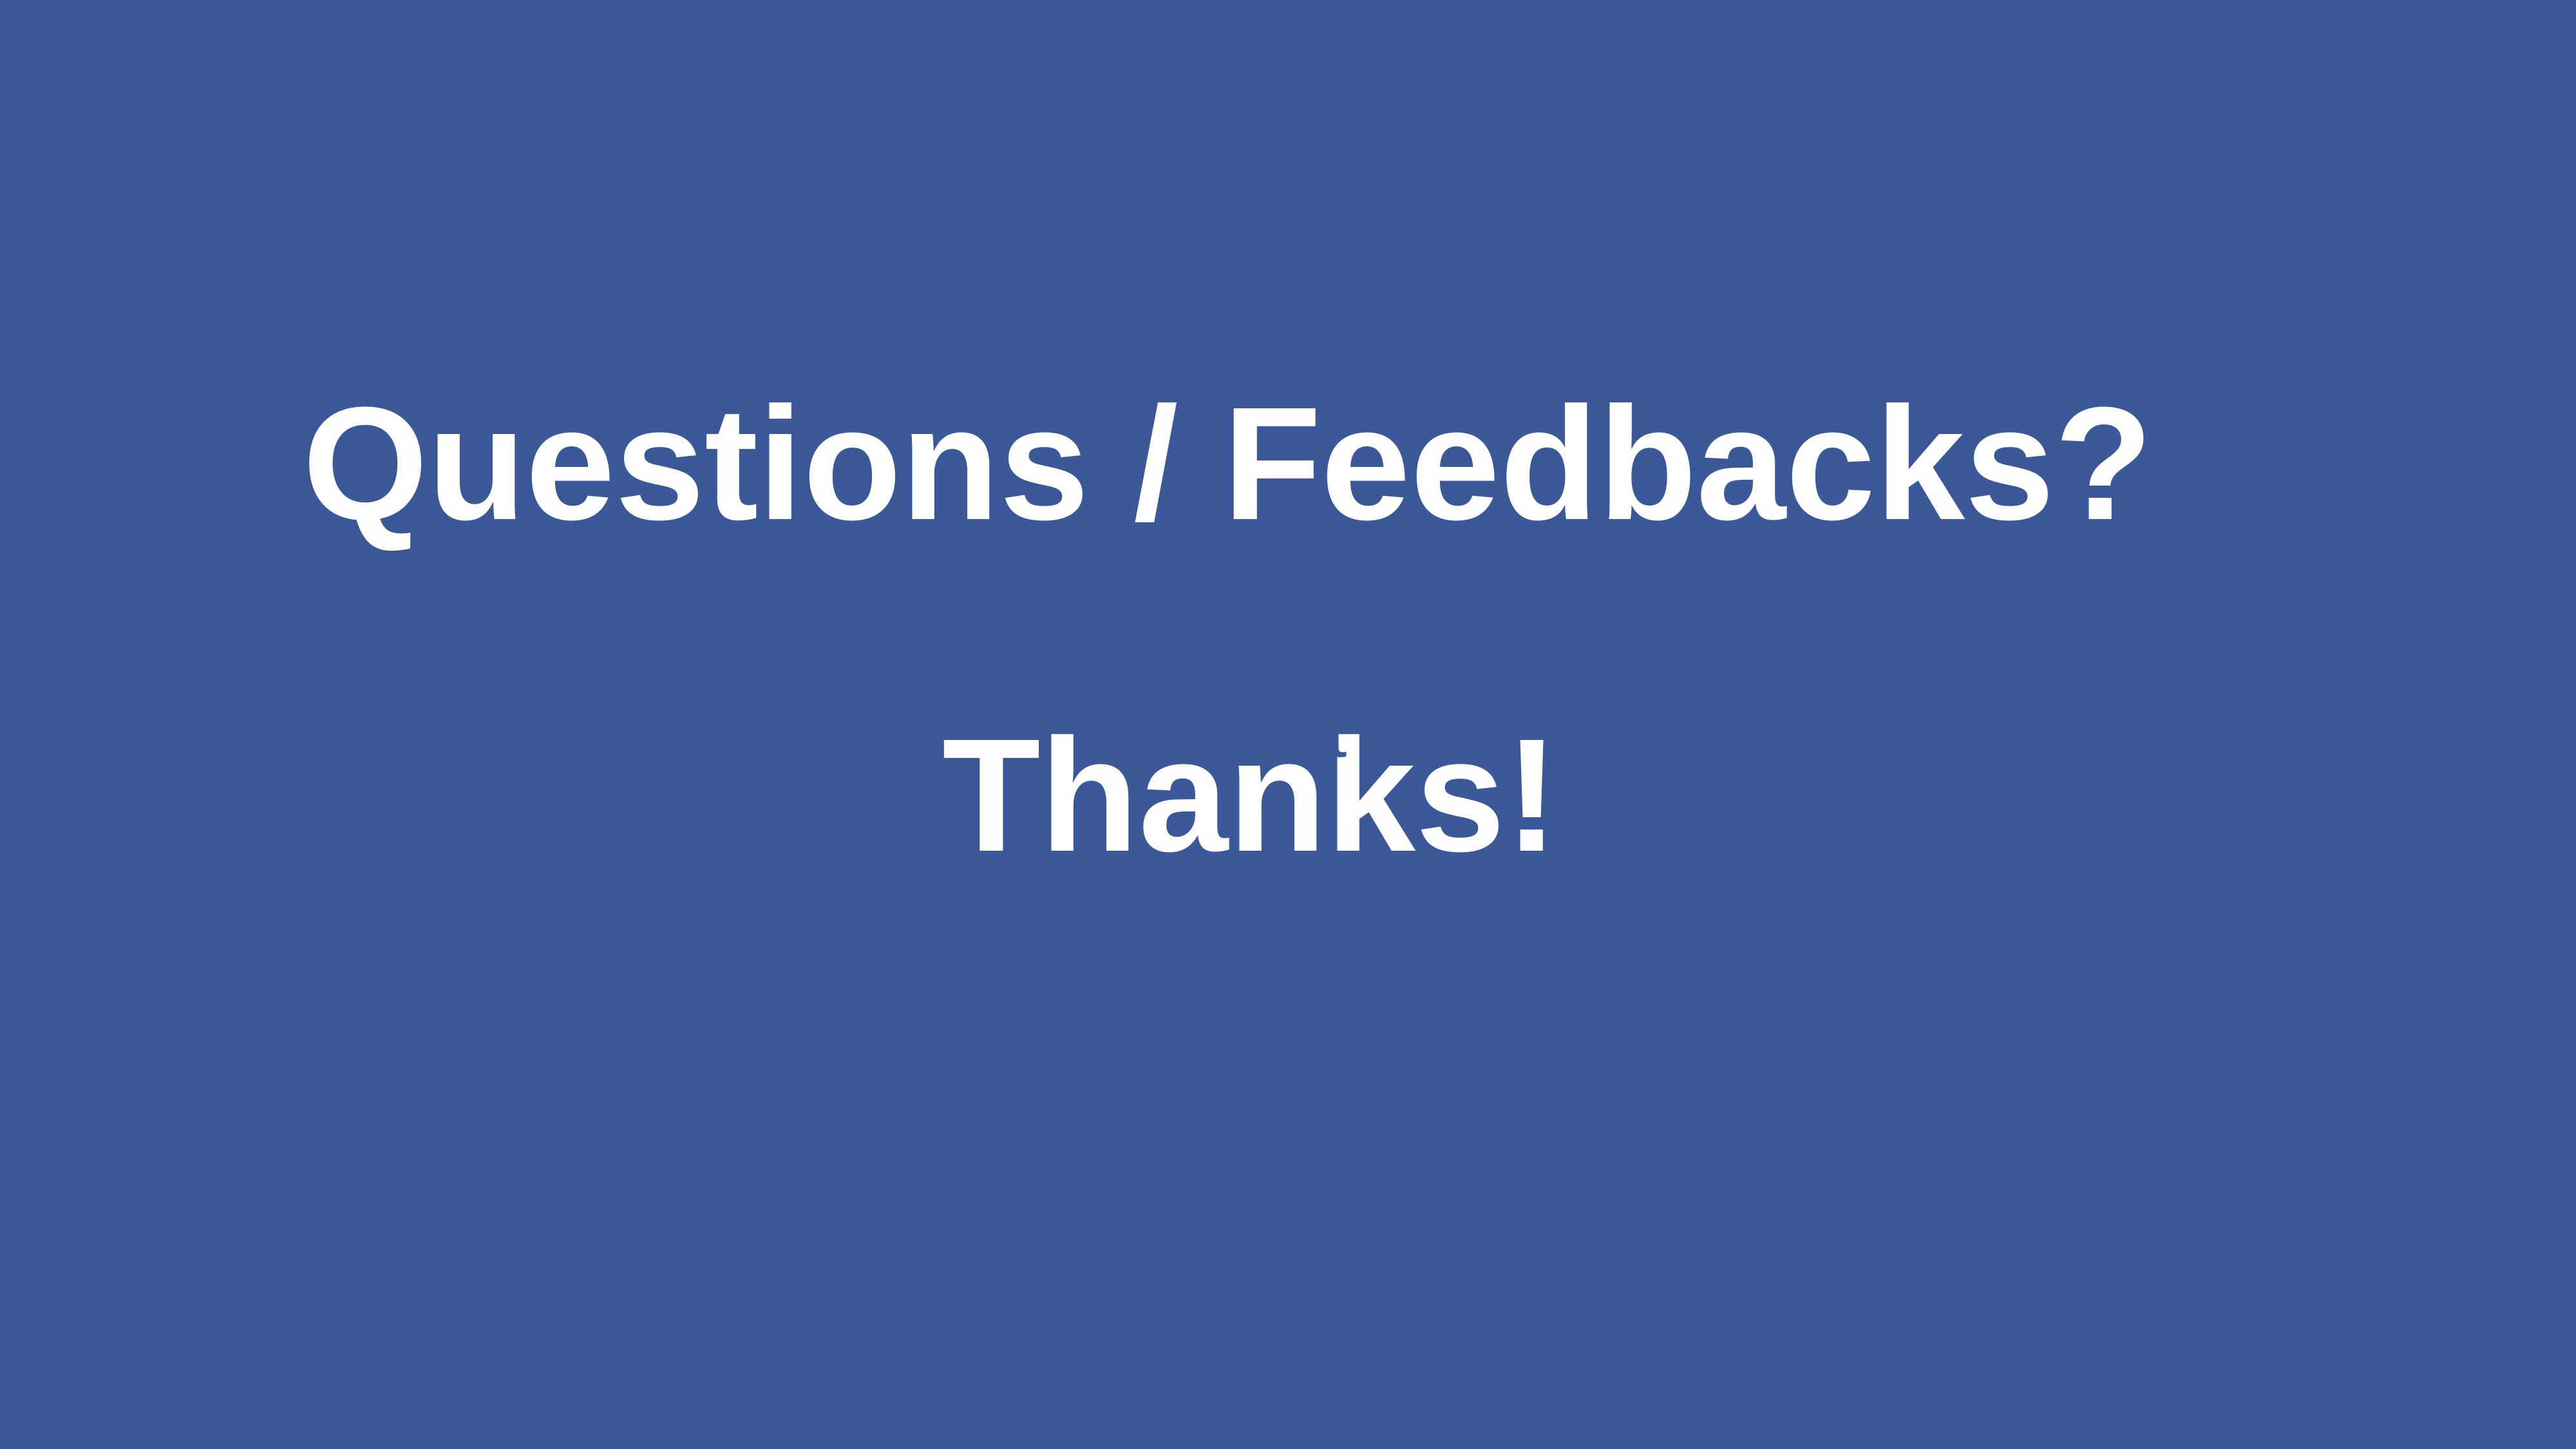

Questions / Feedbacks?

Thanks!
Your text here